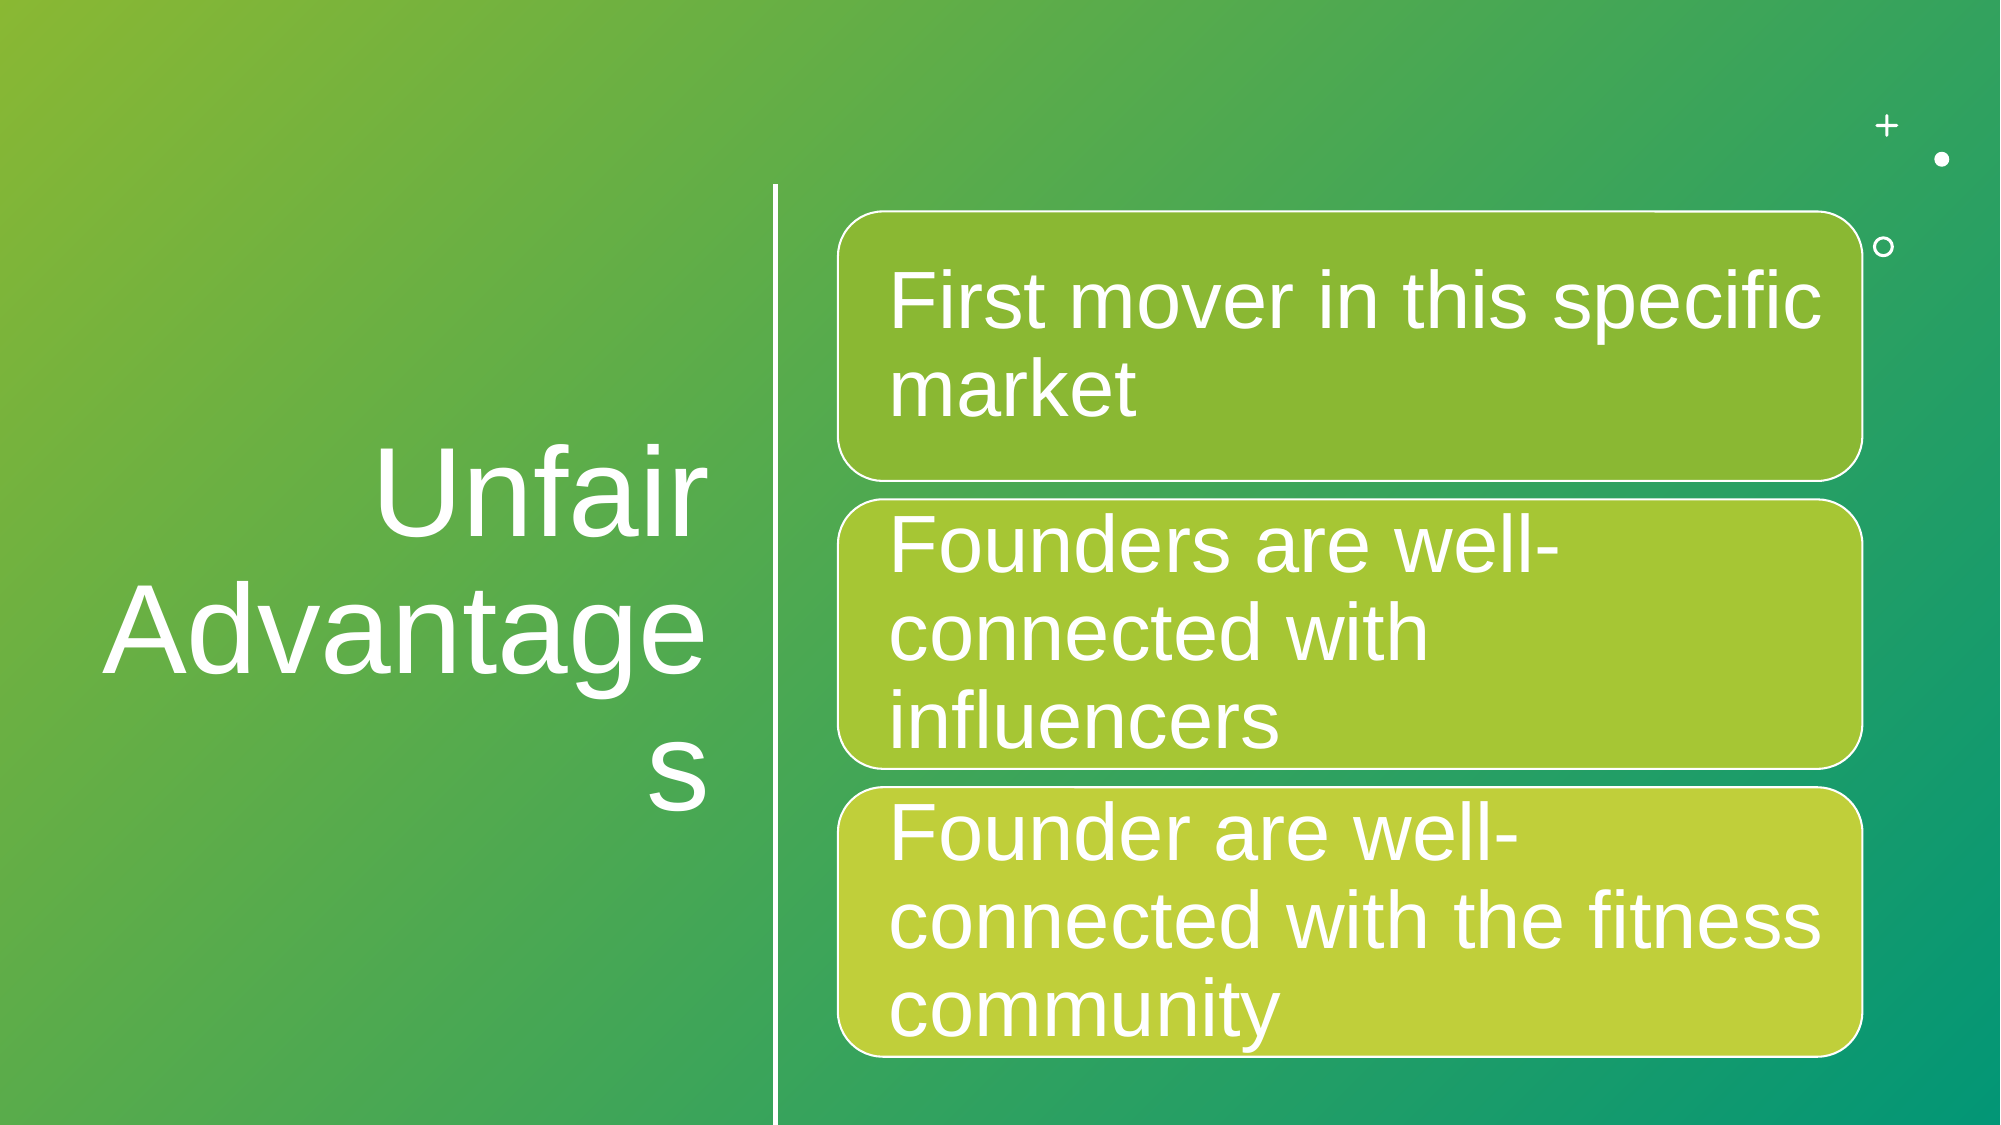

# Unfair Advantages
First mover in this specific market
Founders are well-connected with influencers
Founder are well-connected with the fitness community